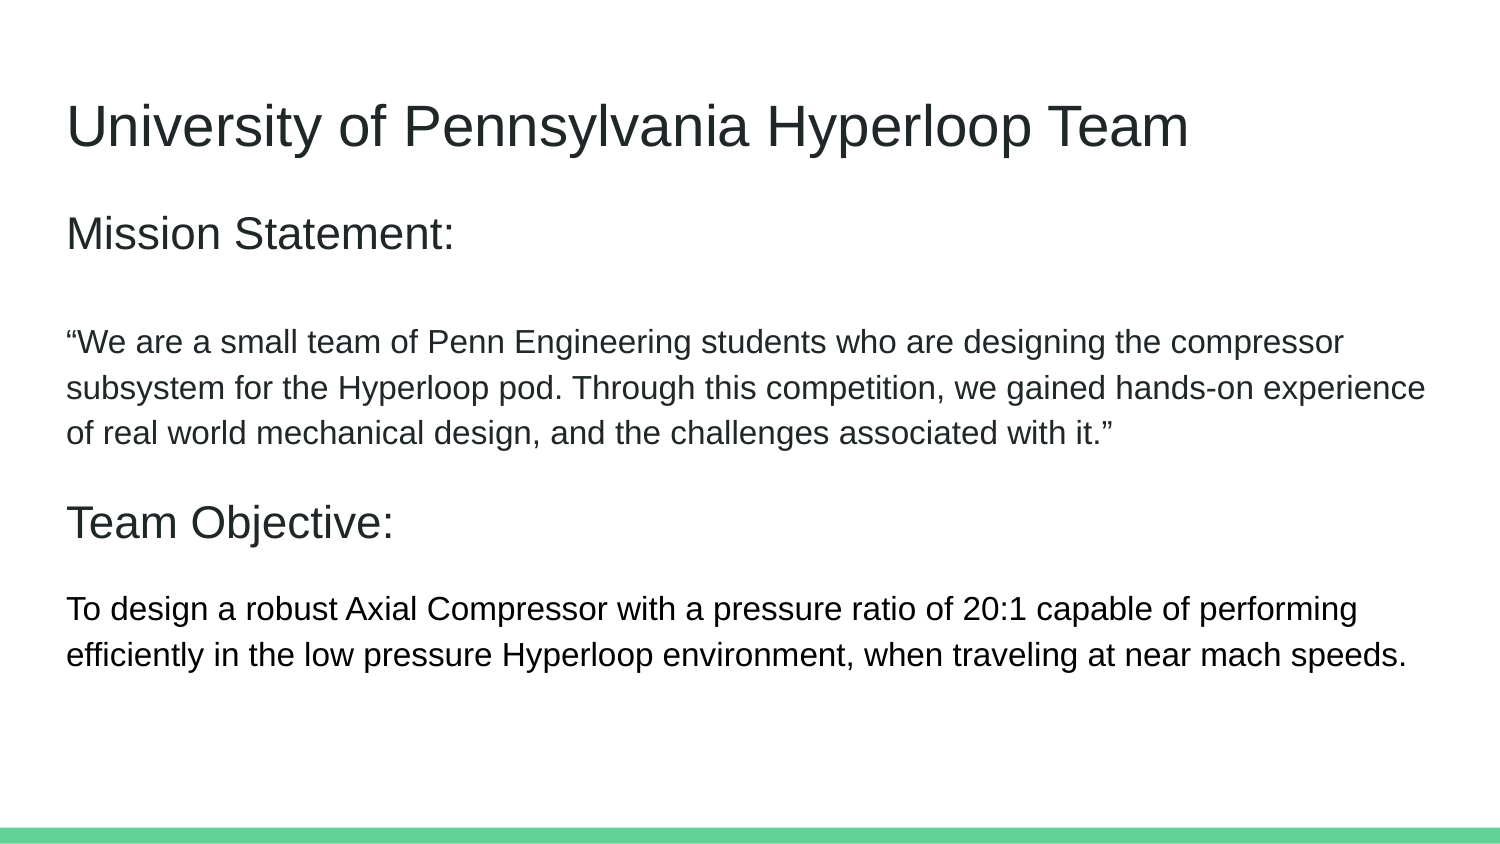

# University of Pennsylvania Hyperloop Team
Mission Statement:
“We are a small team of Penn Engineering students who are designing the compressor subsystem for the Hyperloop pod. Through this competition, we gained hands-on experience of real world mechanical design, and the challenges associated with it.”
Team Objective:
To design a robust Axial Compressor with a pressure ratio of 20:1 capable of performing efficiently in the low pressure Hyperloop environment, when traveling at near mach speeds.